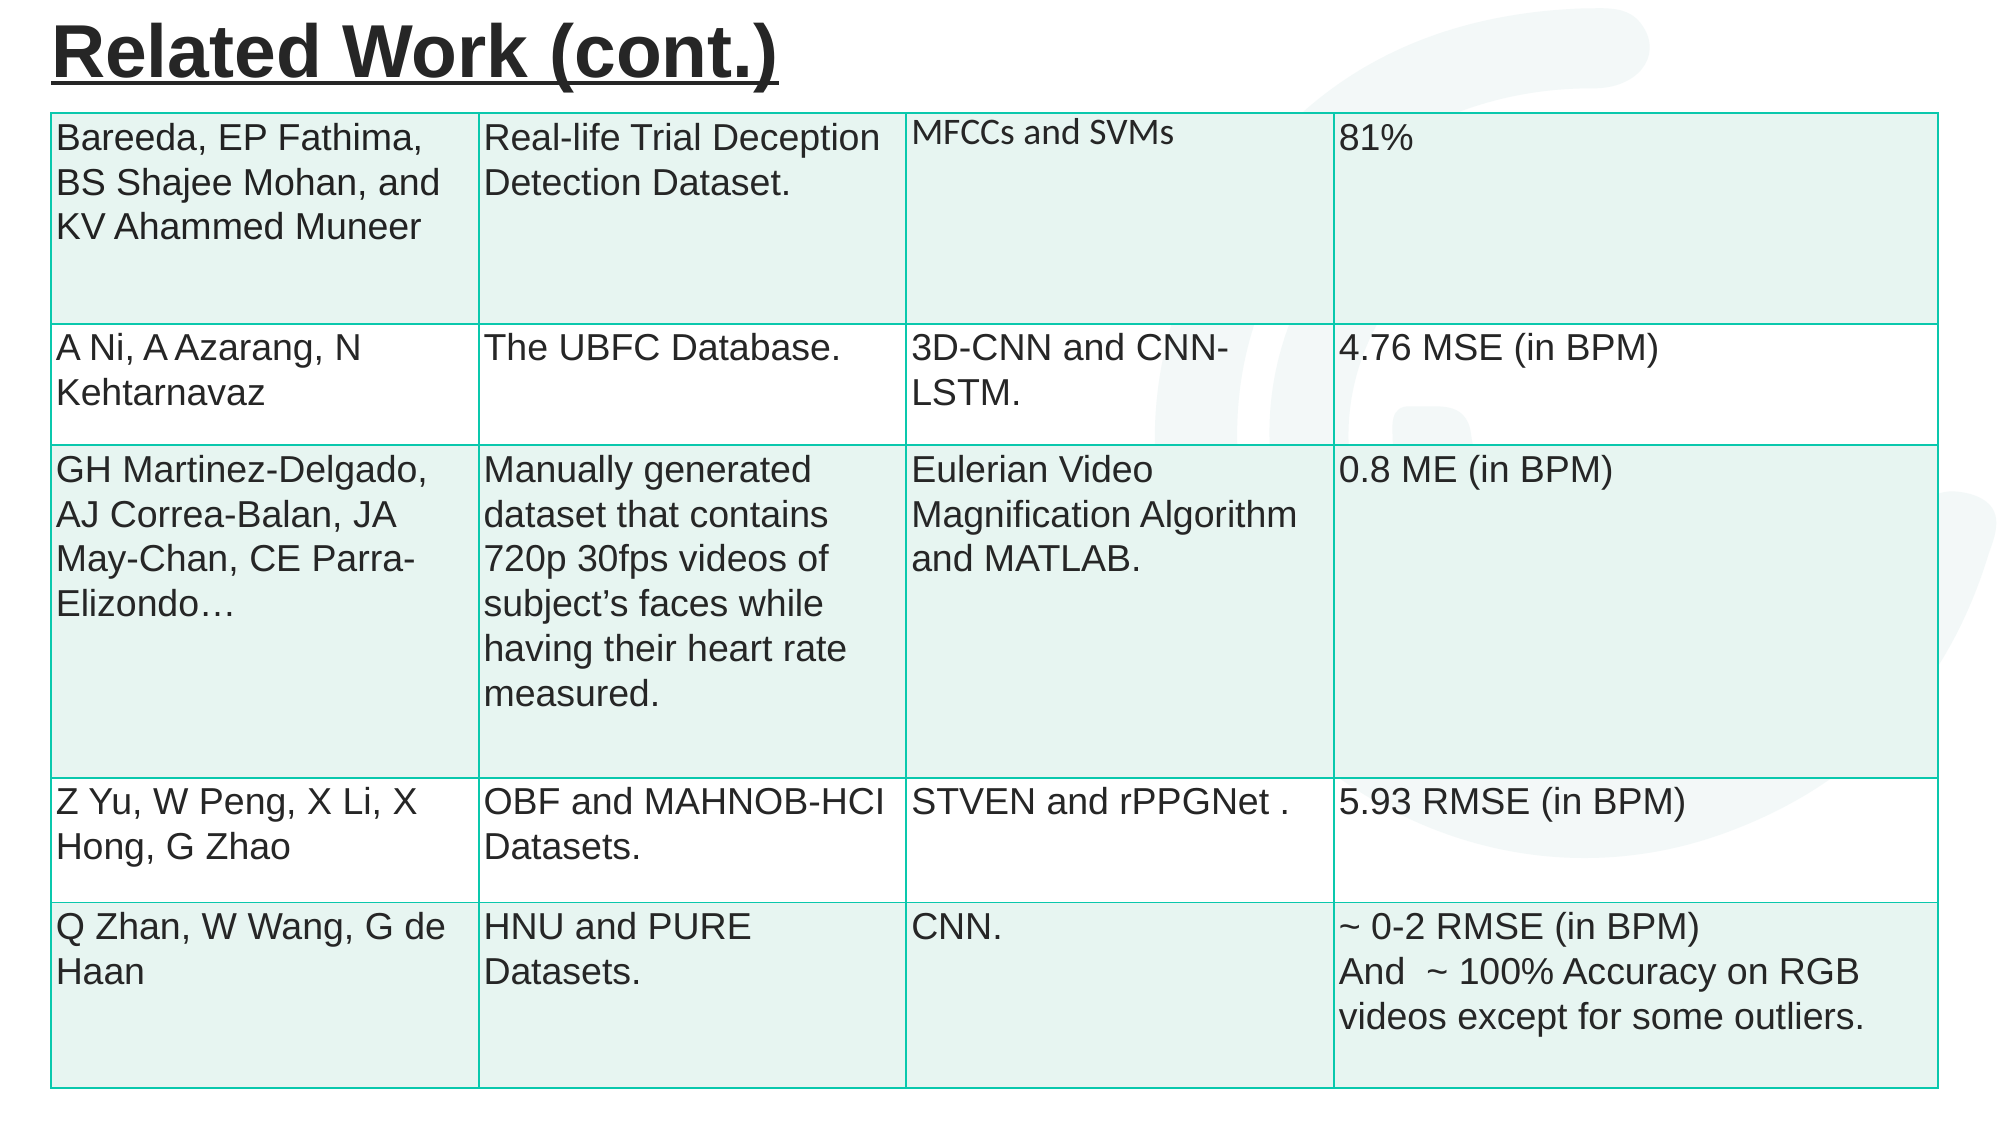

# Related Work (cont.)
| Bareeda, EP Fathima, BS Shajee Mohan, and KV Ahammed Muneer | Real-life Trial Deception Detection Dataset. | MFCCs and SVMs | 81% |
| --- | --- | --- | --- |
| A Ni, A Azarang, N Kehtarnavaz | The UBFC Database. | 3D-CNN and CNN-LSTM. | 4.76 MSE (in BPM) |
| GH Martinez-Delgado, AJ Correa-Balan, JA May-Chan, CE Parra-Elizondo… | Manually generated dataset that contains 720p 30fps videos of subject’s faces while having their heart rate measured. | Eulerian Video Magnification Algorithm and MATLAB. | 0.8 ME (in BPM) |
| Z Yu, W Peng, X Li, X Hong, G Zhao | OBF and MAHNOB-HCI Datasets. | STVEN and rPPGNet . | 5.93 RMSE (in BPM) |
| Q Zhan, W Wang, G de Haan | HNU and PURE Datasets. | CNN. | ~ 0-2 RMSE (in BPM) And ~ 100% Accuracy on RGB videos except for some outliers. |
7